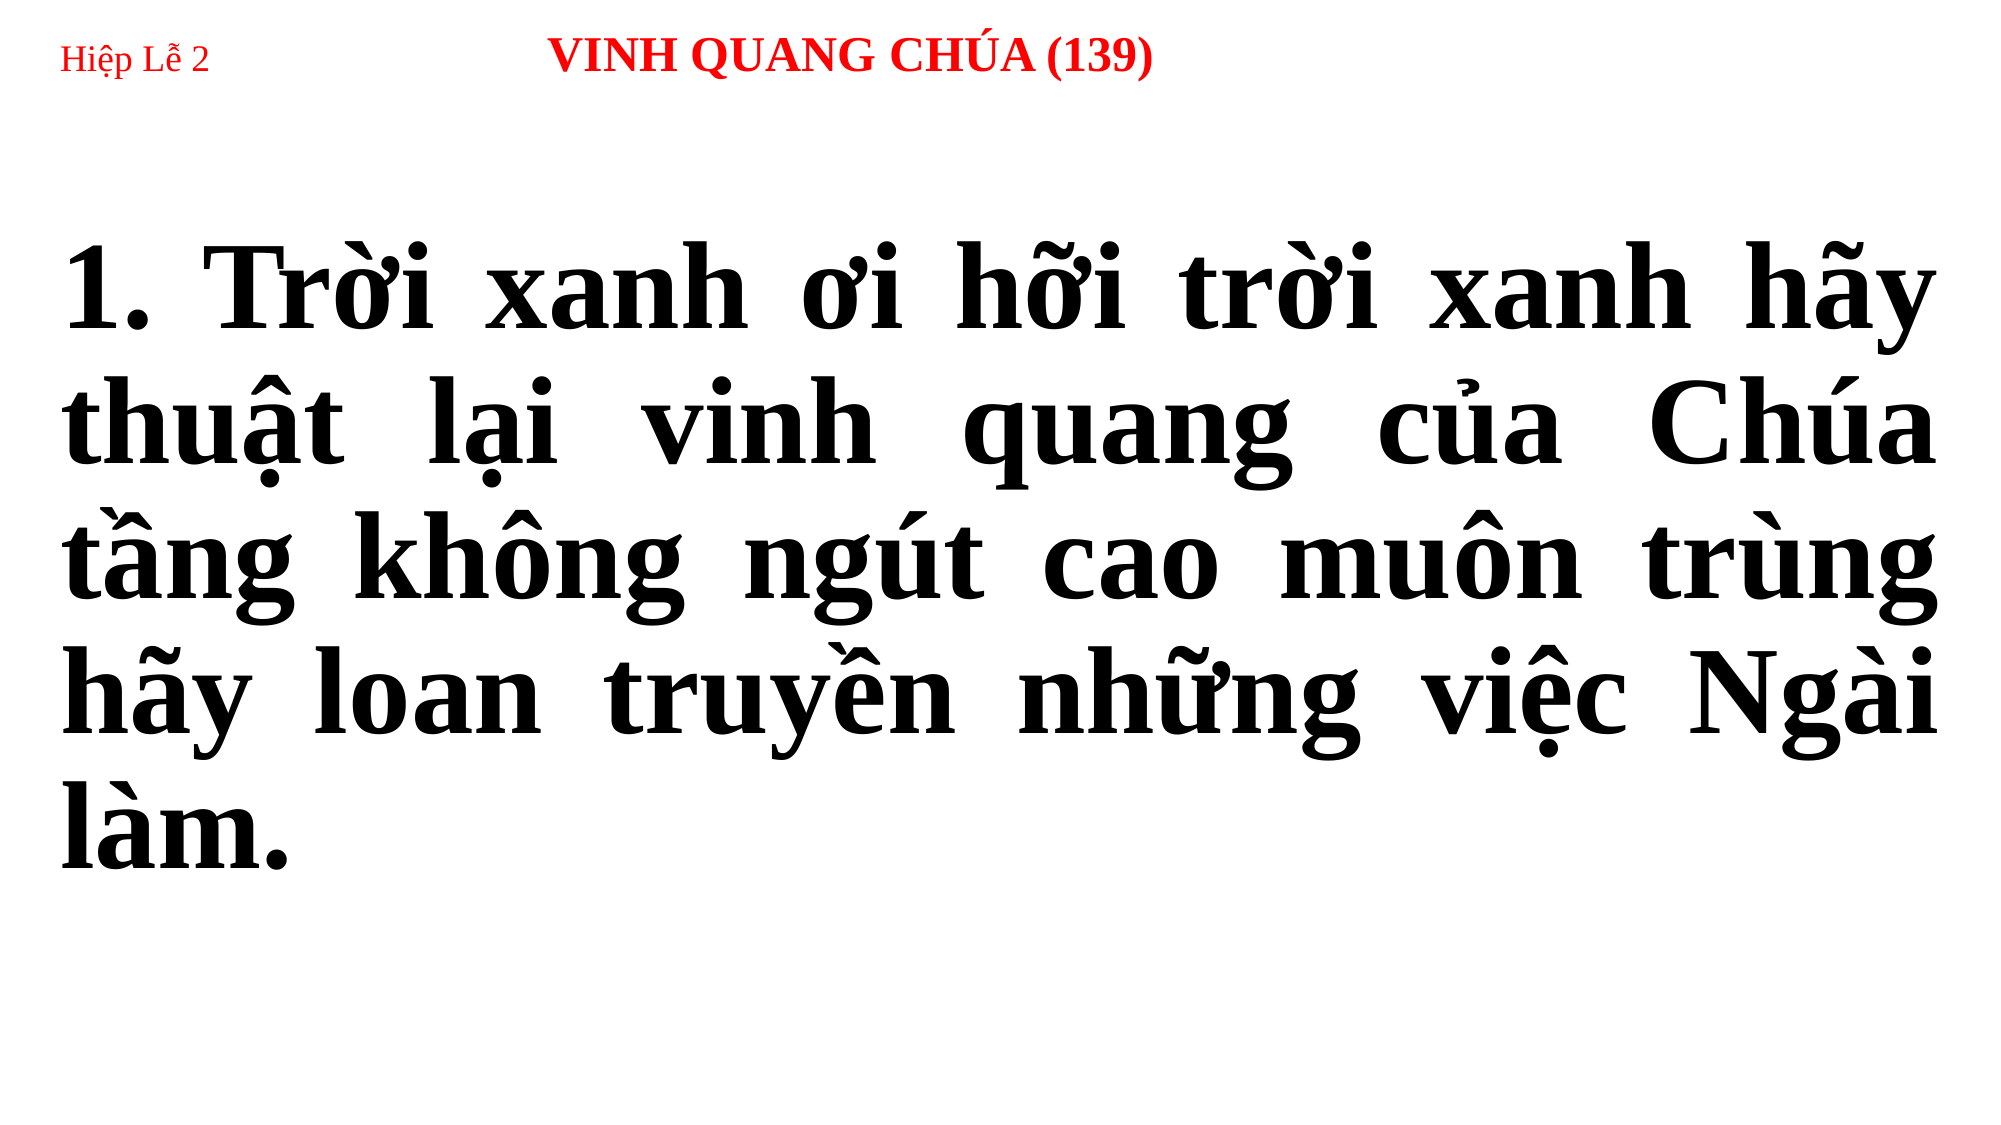

# Hiệp Lễ 2                    	    VINH QUANG CHÚA (139)
1. Trời xanh ơi hỡi trời xanh hãy thuật lại vinh quang của Chúa tầng không ngút cao muôn trùng hãy loan truyền những việc Ngài làm.